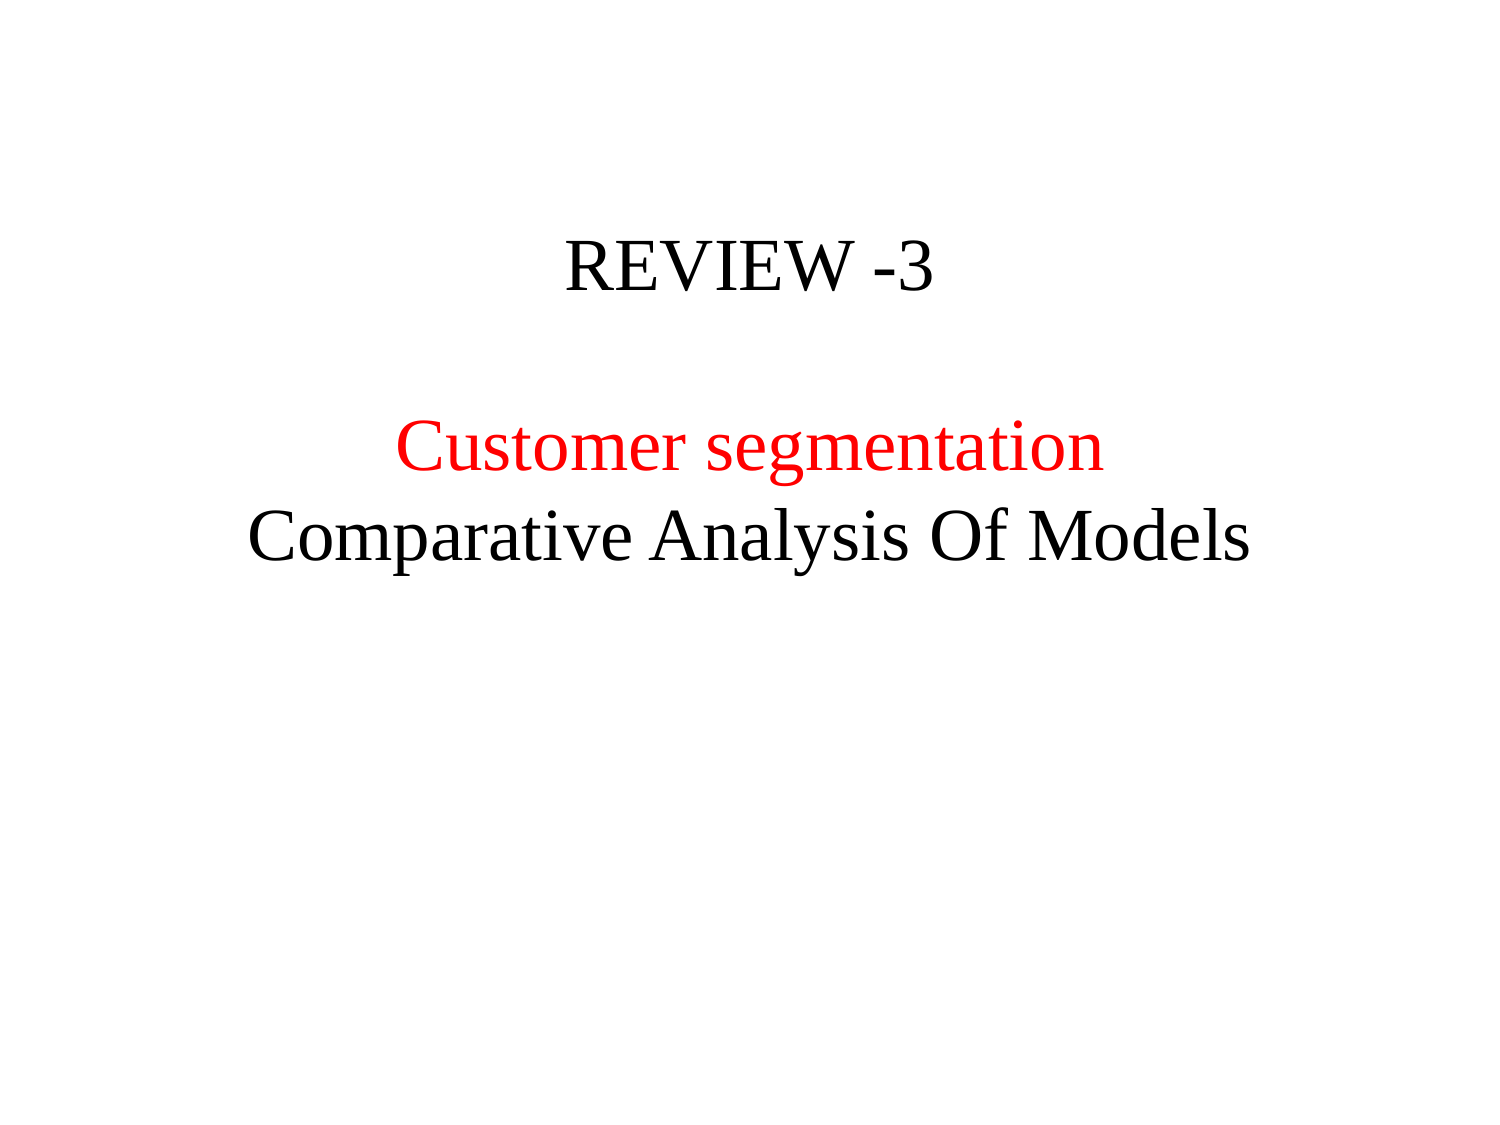

REVIEW -3

Customer segmentation
Comparative Analysis Of Models